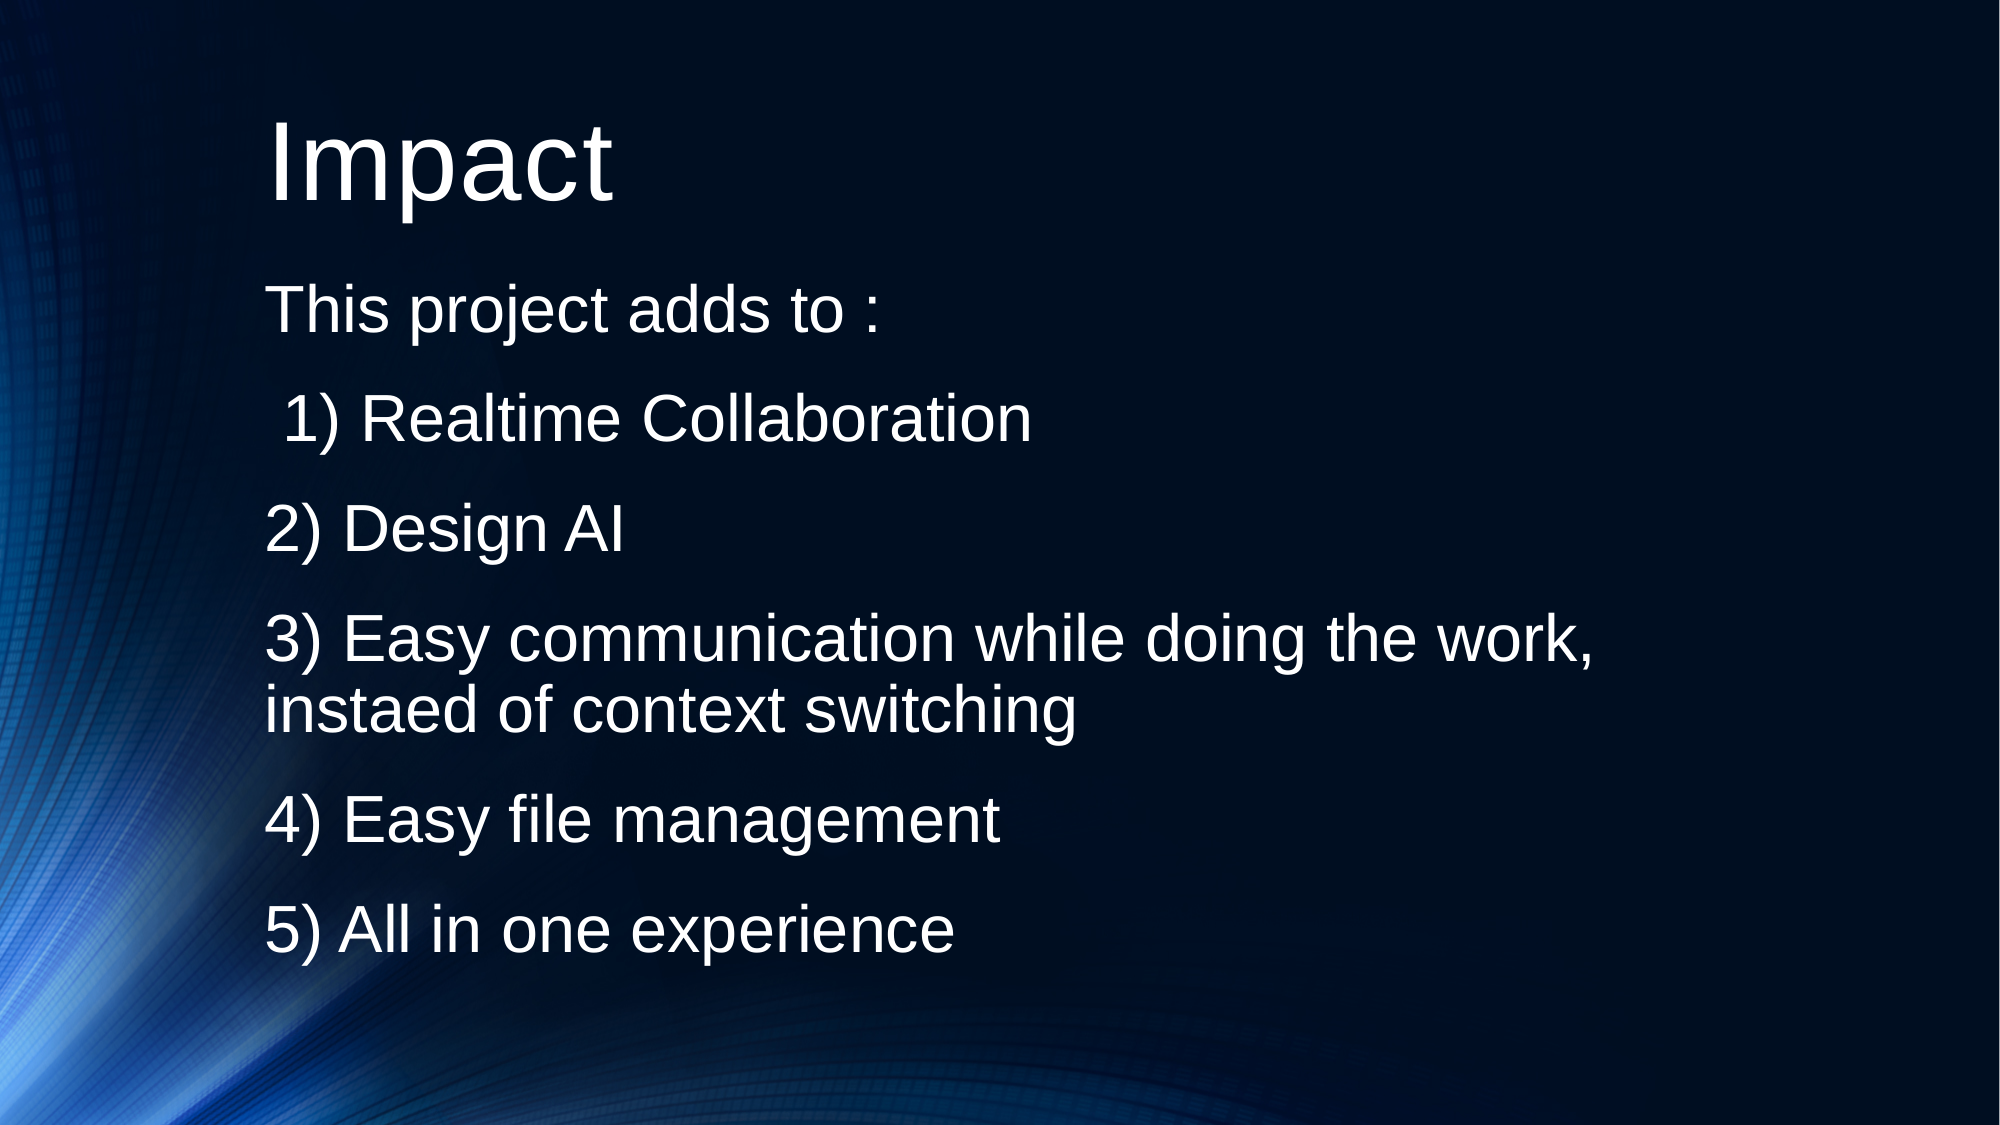

# Impact
This project adds to :
 1) Realtime Collaboration
2) Design AI
3) Easy communication while doing the work, instaed of context switching
4) Easy file management
5) All in one experience